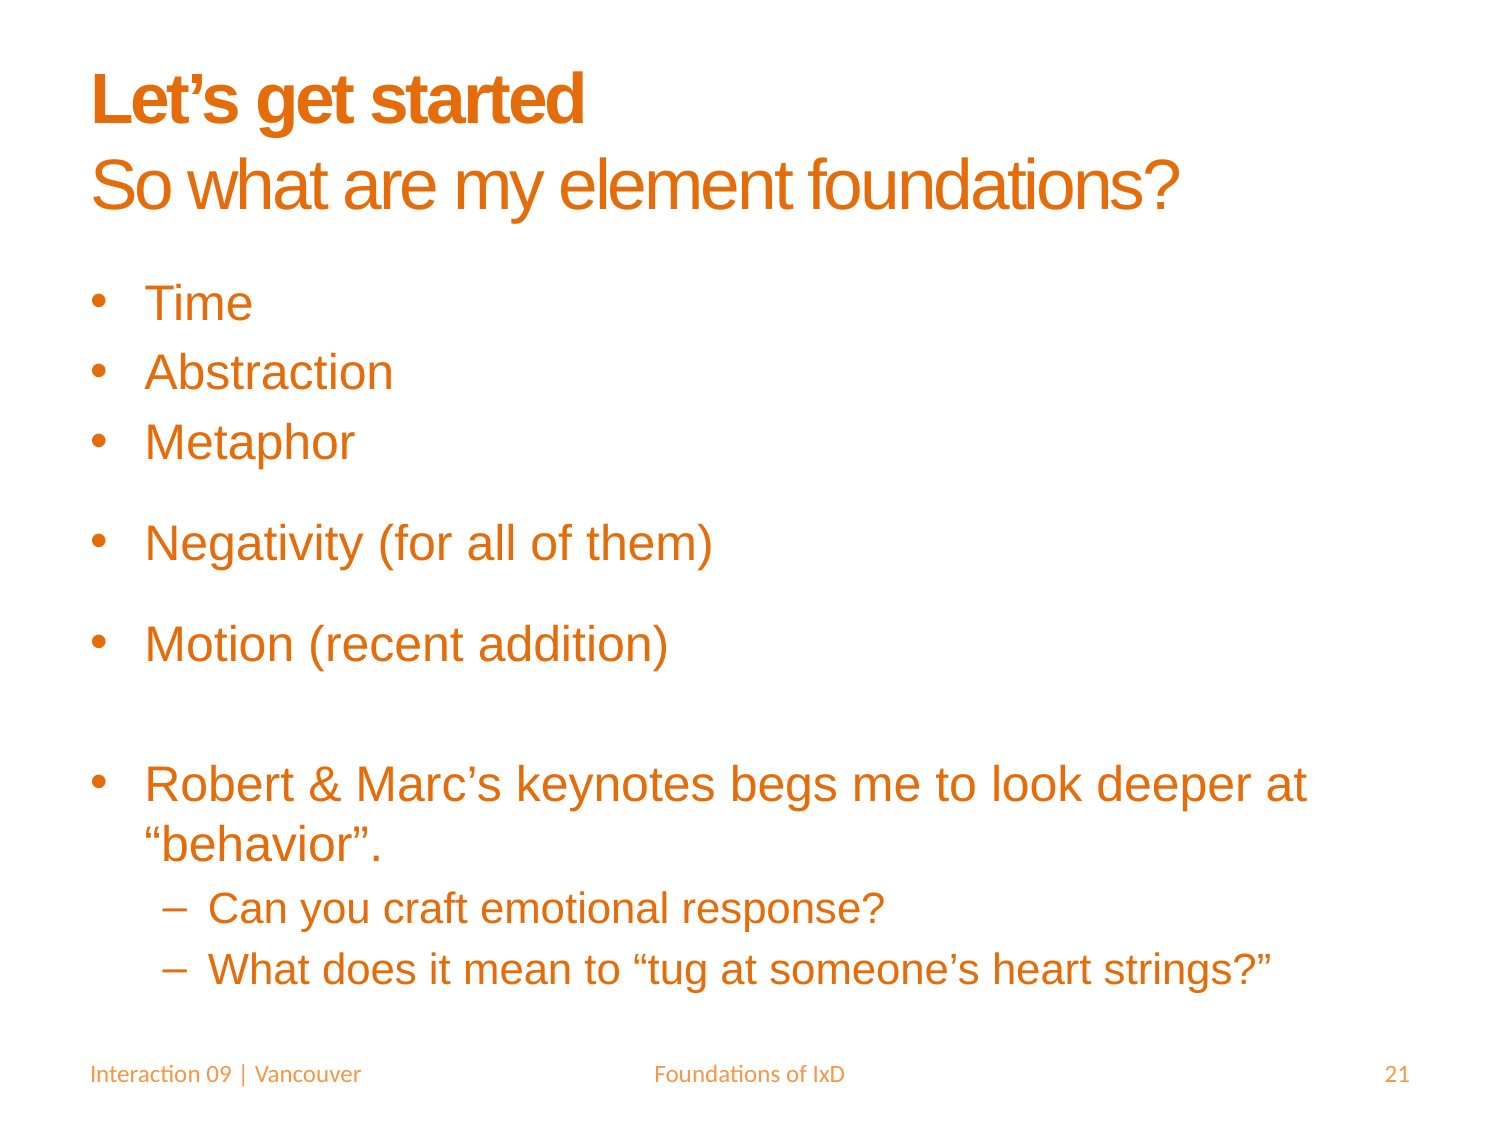

# Let’s get started So what are my element foundations?
Time
Abstraction
Metaphor

Negativity (for all of them)

Motion (recent addition)

Robert & Marc’s keynotes begs me to look deeper at “behavior”.
Can you craft emotional response?
What does it mean to “tug at someone’s heart strings?”

Interaction 09 | Vancouver
Foundations of IxD
21